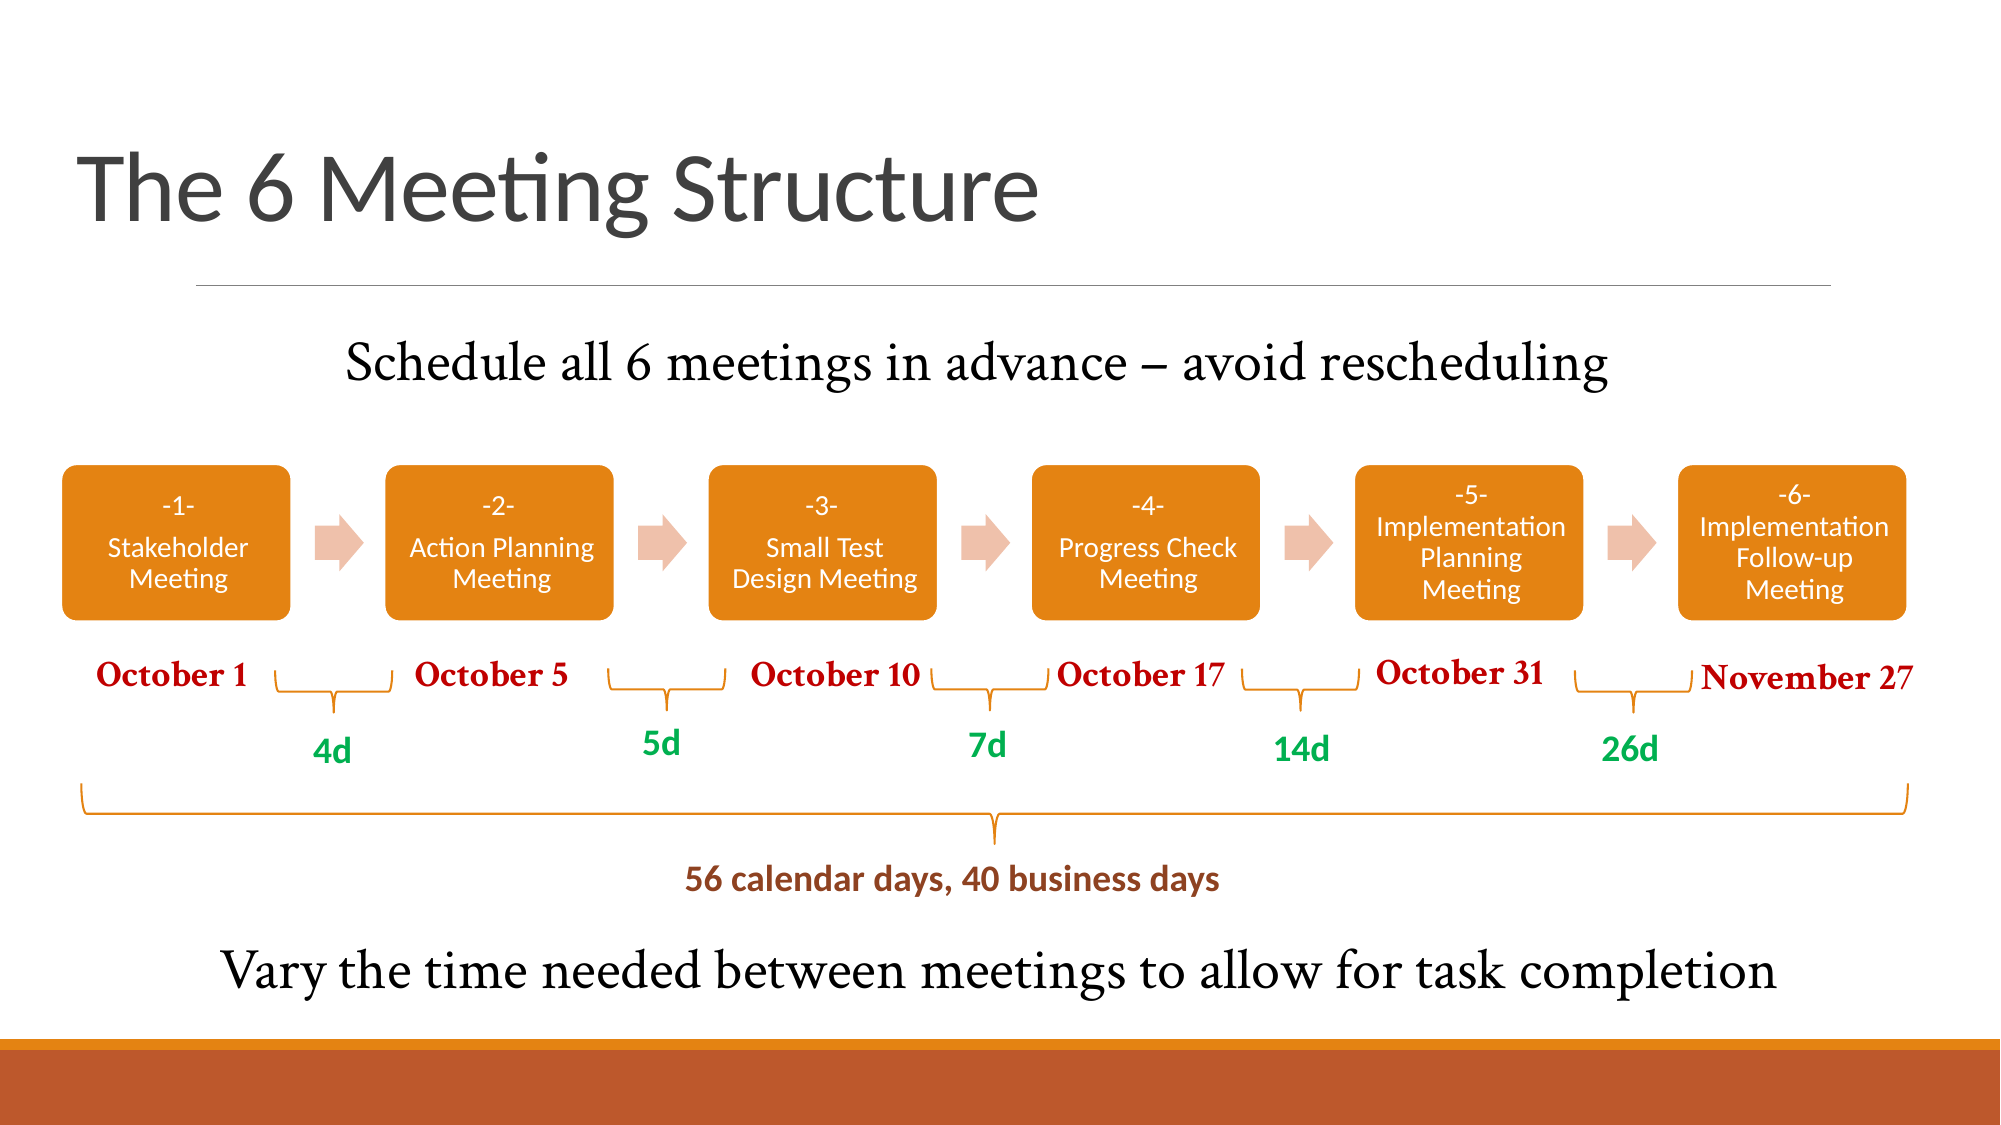

# The 6 Meeting Structure
Schedule all 6 meetings in advance – avoid rescheduling
-1-
Stakeholder Meeting

-2-
Action Planning Meeting

-3-
Small Test Design Meeting

-4-
Progress Check Meeting

-5- Implementation Planning Meeting

-6- Implementation Follow-up Meeting

October 31
October 17
October 10
October 5
October 1
November 27
5d
7d
26d
14d
4d
56 calendar days, 40 business days
Vary the time needed between meetings to allow for task completion